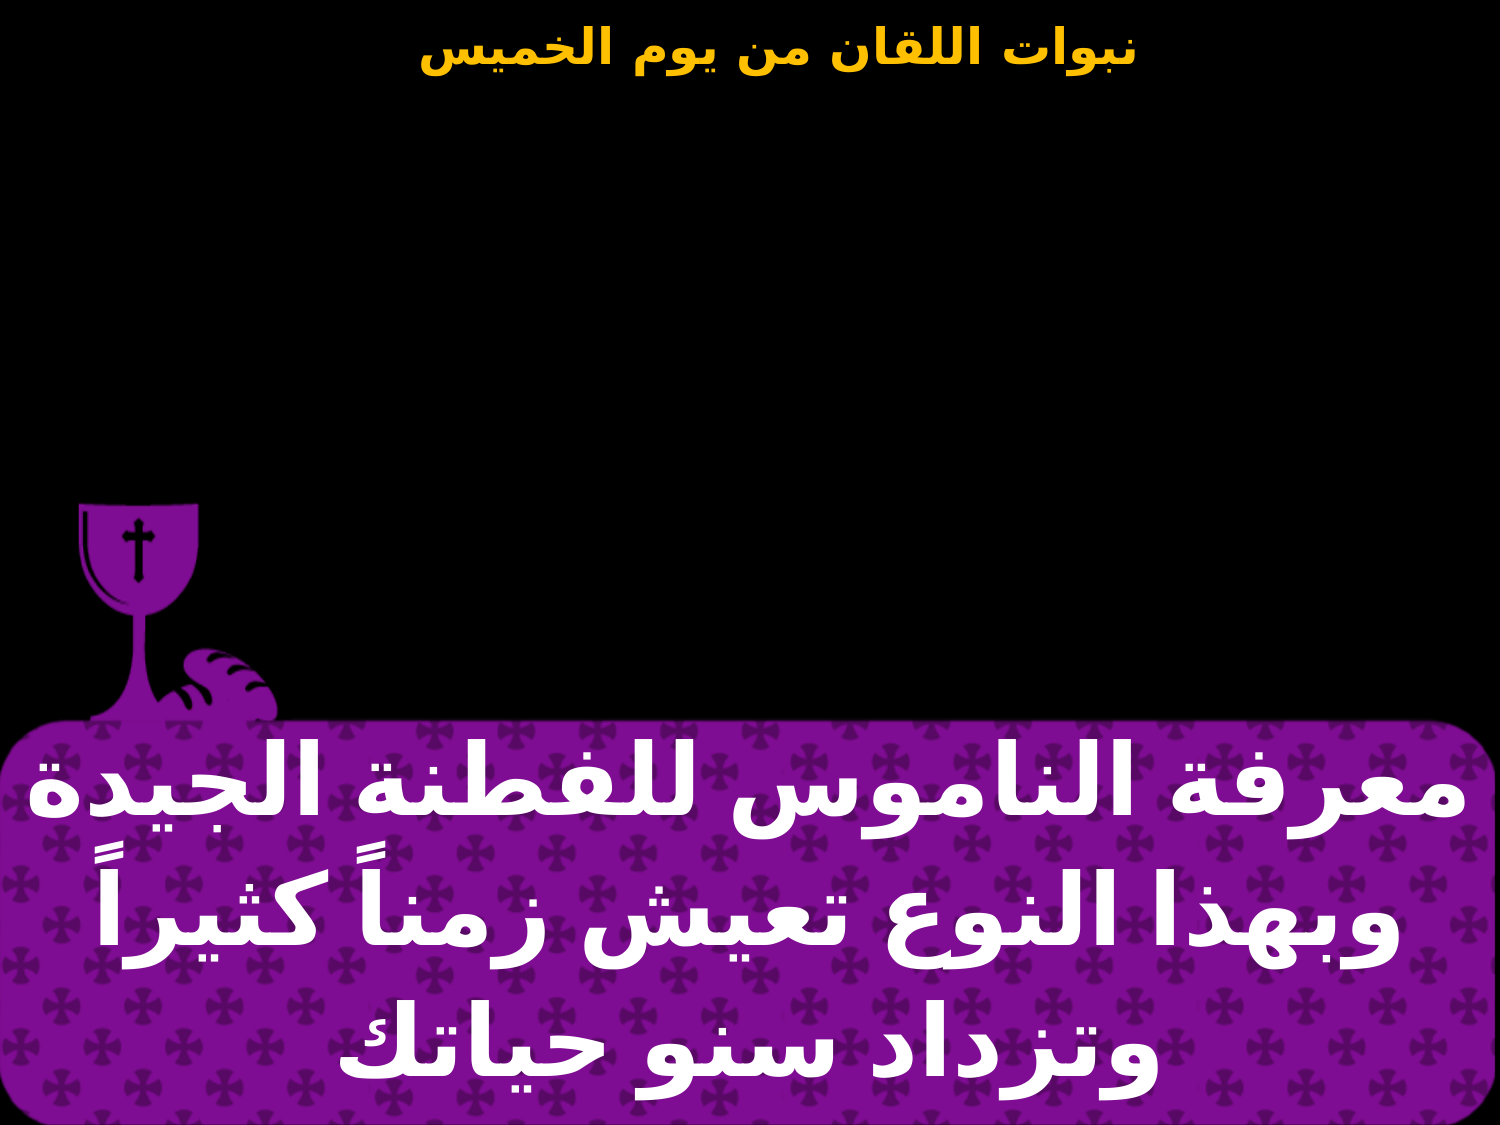

| معرفة الناموس للفطنة الجيدة وبهذا النوع تعيش زمناً كثيراً وتزداد سنو حياتك |
| --- |